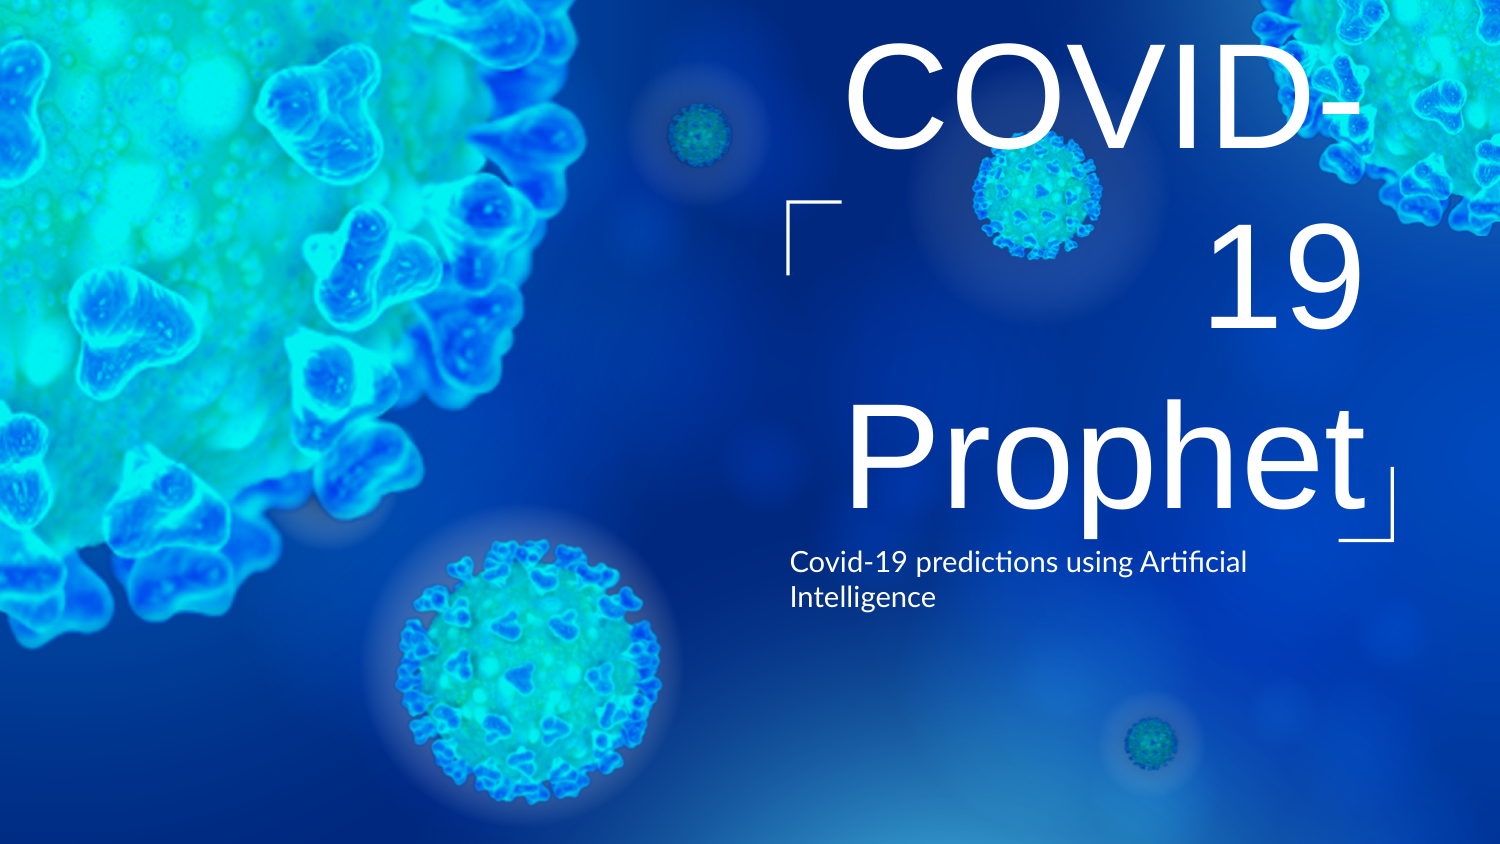

# COVID-19 Prophet
Covid-19 predictions using Artificial Intelligence